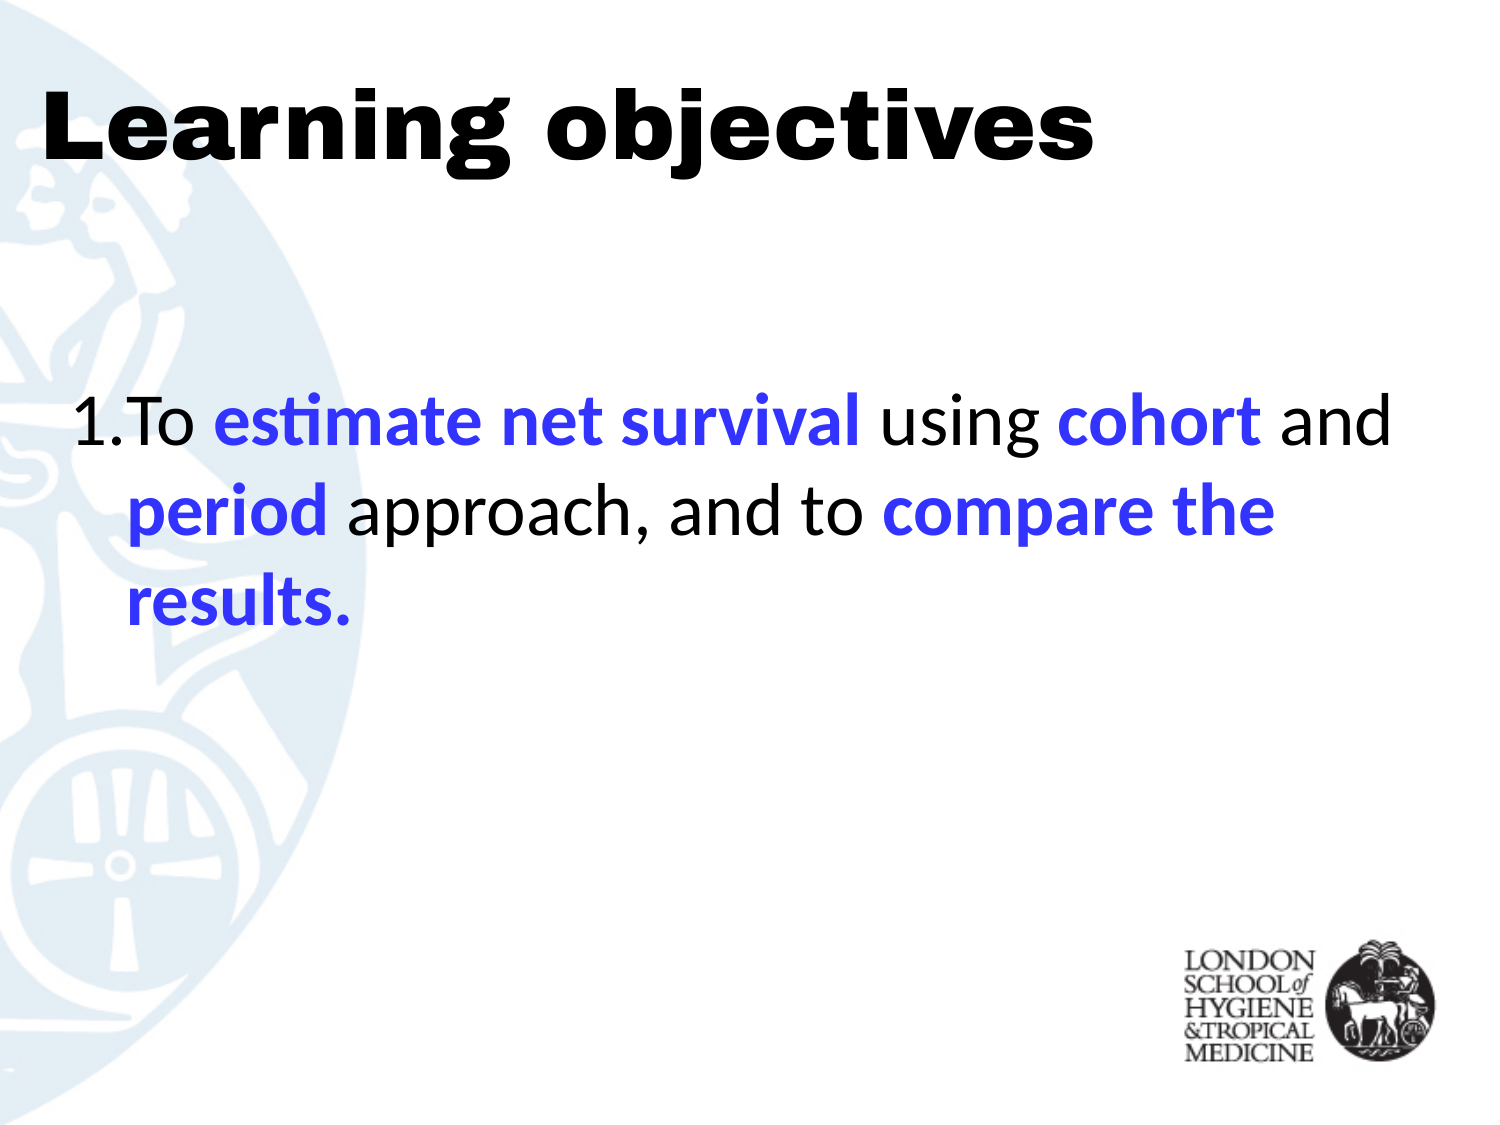

# Learning objectives
To estimate net survival using cohort and period approach, and to compare the results.